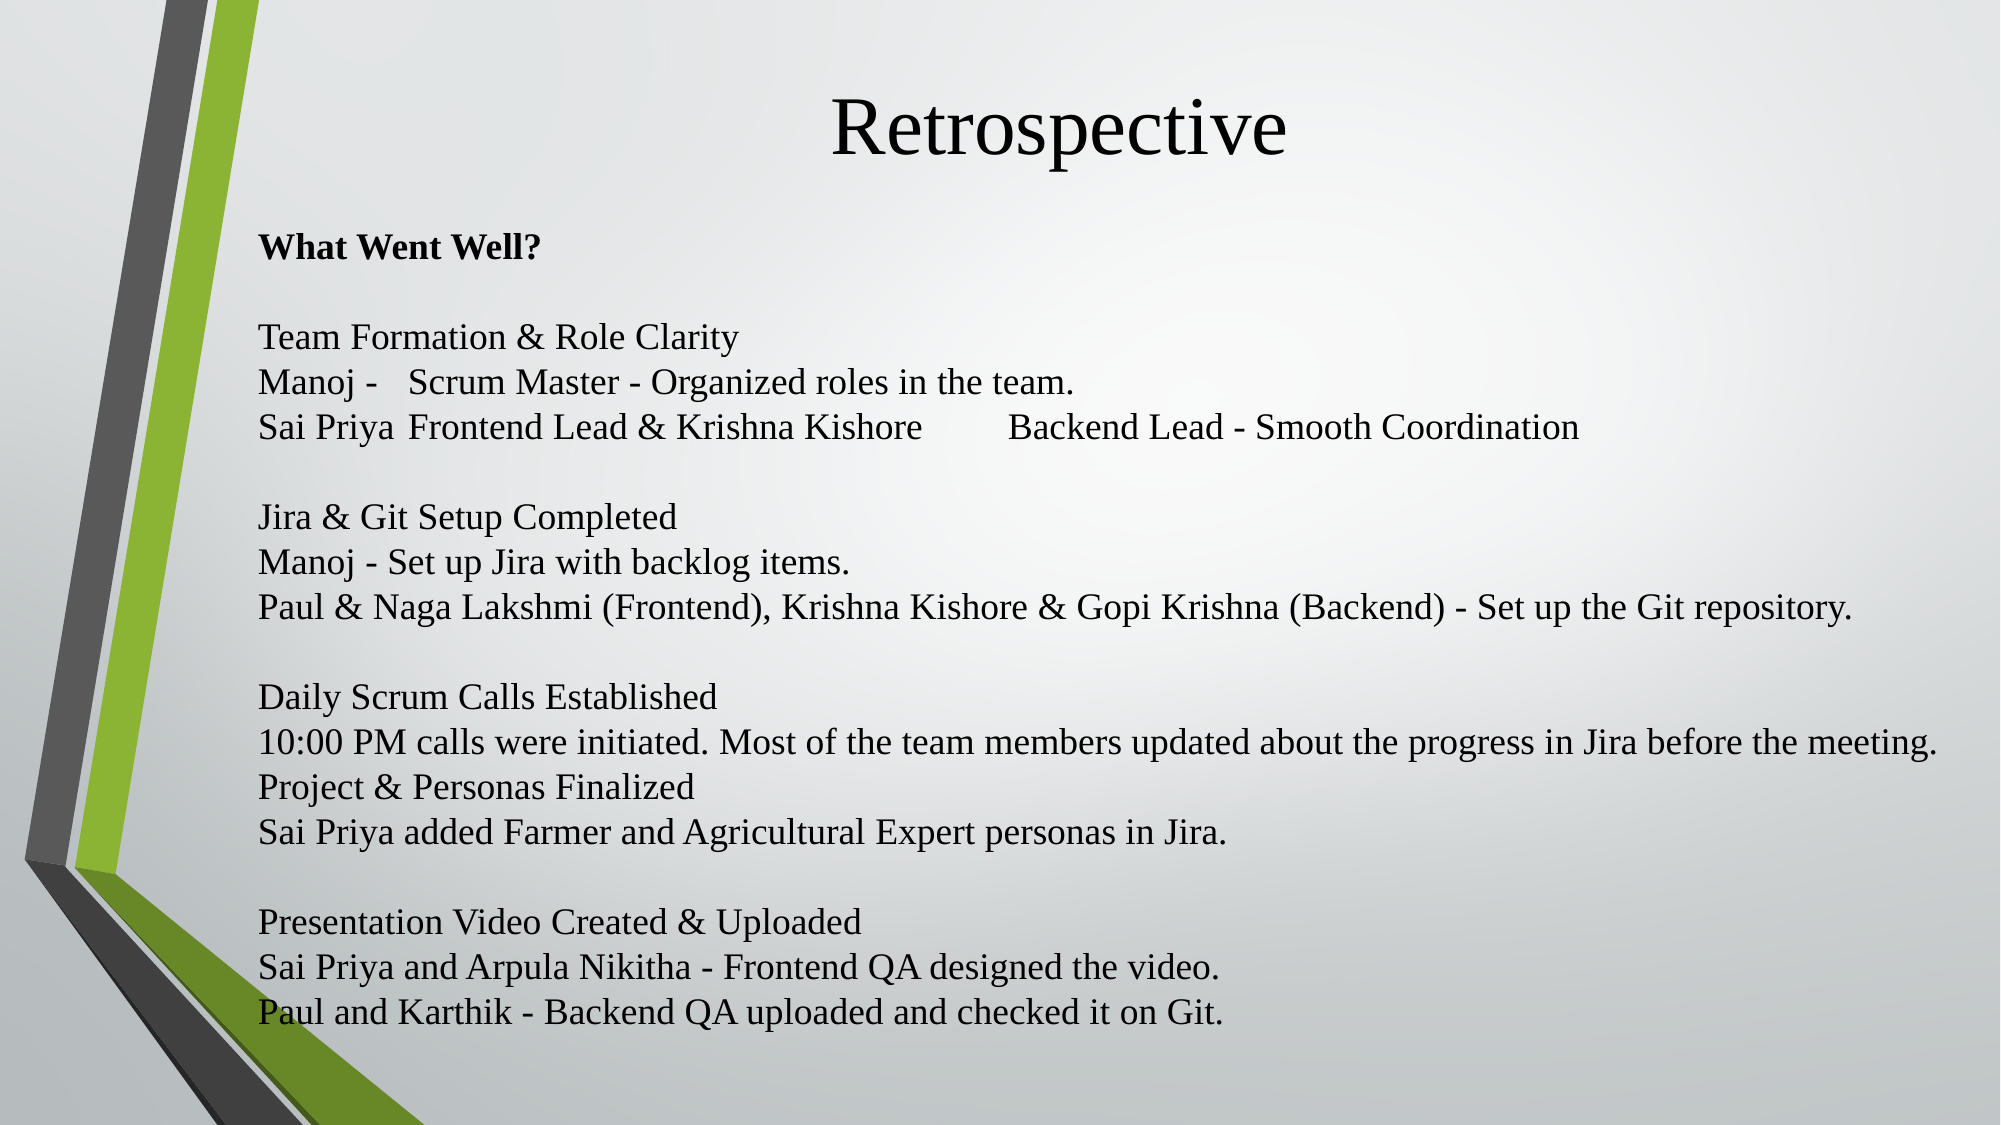

# Retrospective
What Went Well?

Team Formation & Role Clarity
Manoj -	Scrum Master - Organized roles in the team.
Sai Priya 	Frontend Lead & Krishna Kishore	Backend Lead - Smooth Coordination

Jira & Git Setup Completed
Manoj - Set up Jira with backlog items.
Paul & Naga Lakshmi (Frontend), Krishna Kishore & Gopi Krishna (Backend) - Set up the Git repository.

Daily Scrum Calls Established
10:00 PM calls were initiated. Most of the team members updated about the progress in Jira before the meeting.
Project & Personas Finalized
Sai Priya added Farmer and Agricultural Expert personas in Jira.

Presentation Video Created & Uploaded
Sai Priya and Arpula Nikitha - Frontend QA designed the video.
Paul and Karthik - Backend QA uploaded and checked it on Git.